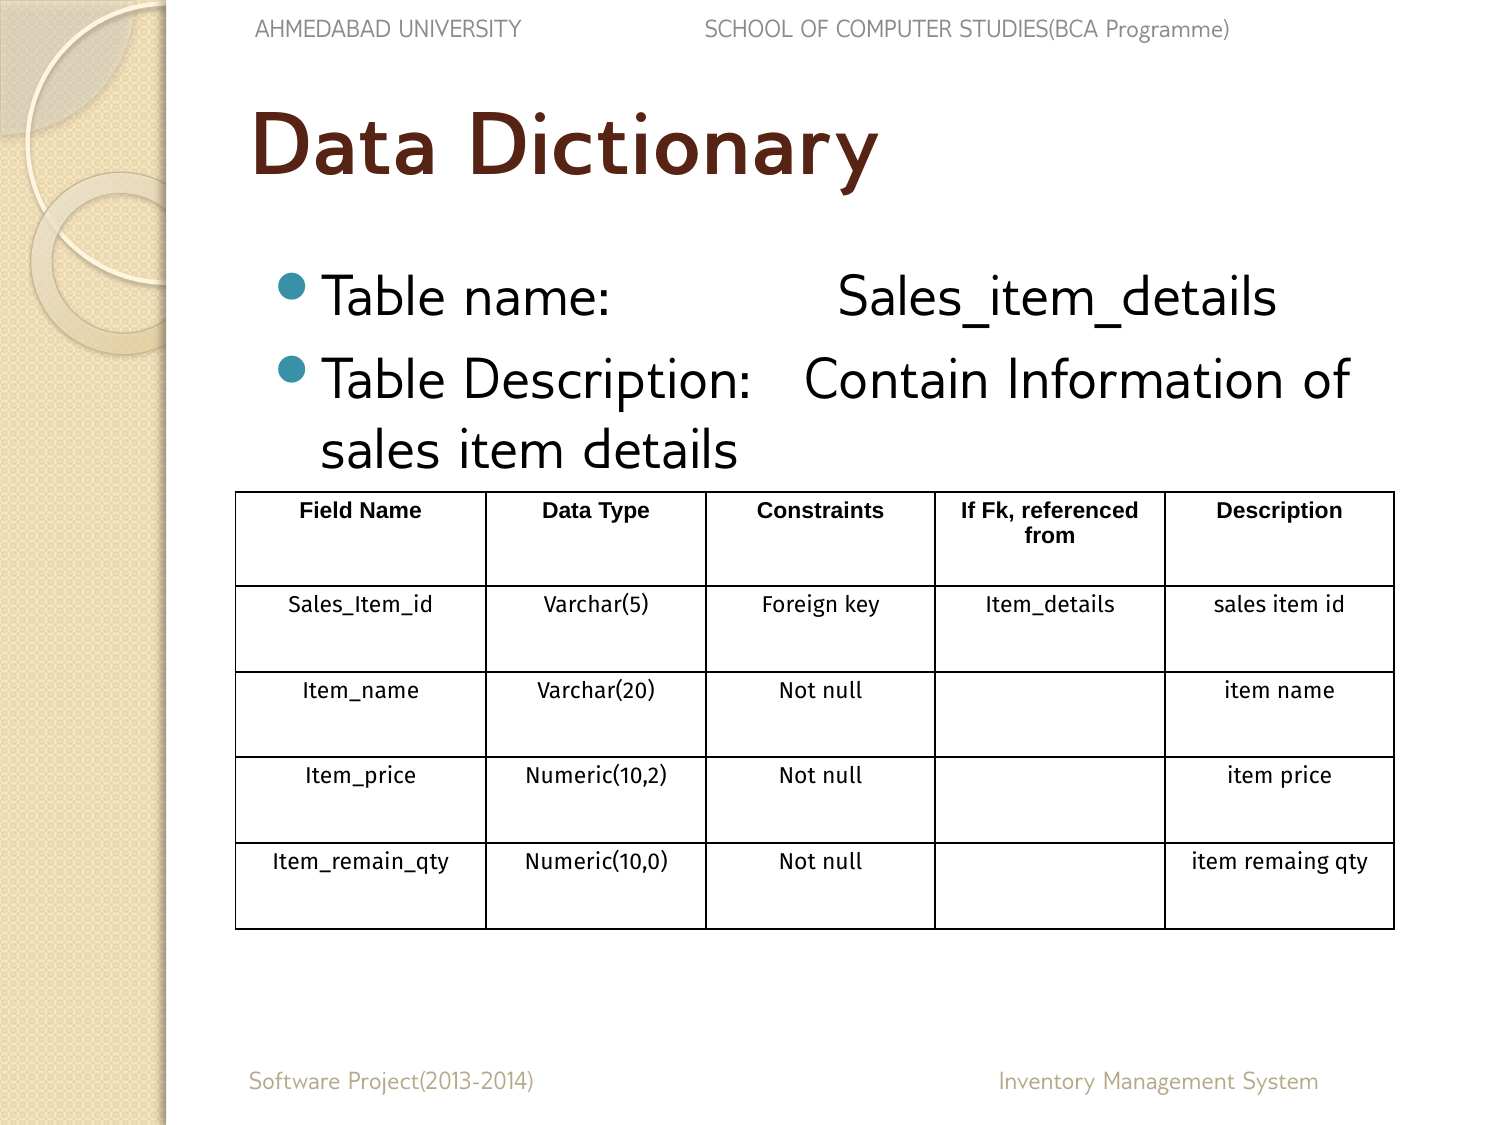

AHMEDABAD UNIVERSITY		SCHOOL OF COMPUTER STUDIES(BCA Programme)
# Data Dictionary
Table name:             Sales_item_details
Table Description:   Contain Information of sales item details

| Field Name | Data Type | Constraints | If Fk, referenced from | Description |
| --- | --- | --- | --- | --- |
| Sales\_Item\_id | Varchar(5) | Foreign key | Item\_details | sales item id |
| Item\_name | Varchar(20) | Not null |  | item name |
| Item\_price | Numeric(10,2) | Not null |  | item price |
| Item\_remain\_qty | Numeric(10,0) | Not null |  | item remaing qty |
Software Project(2013-2014)				Inventory Management System